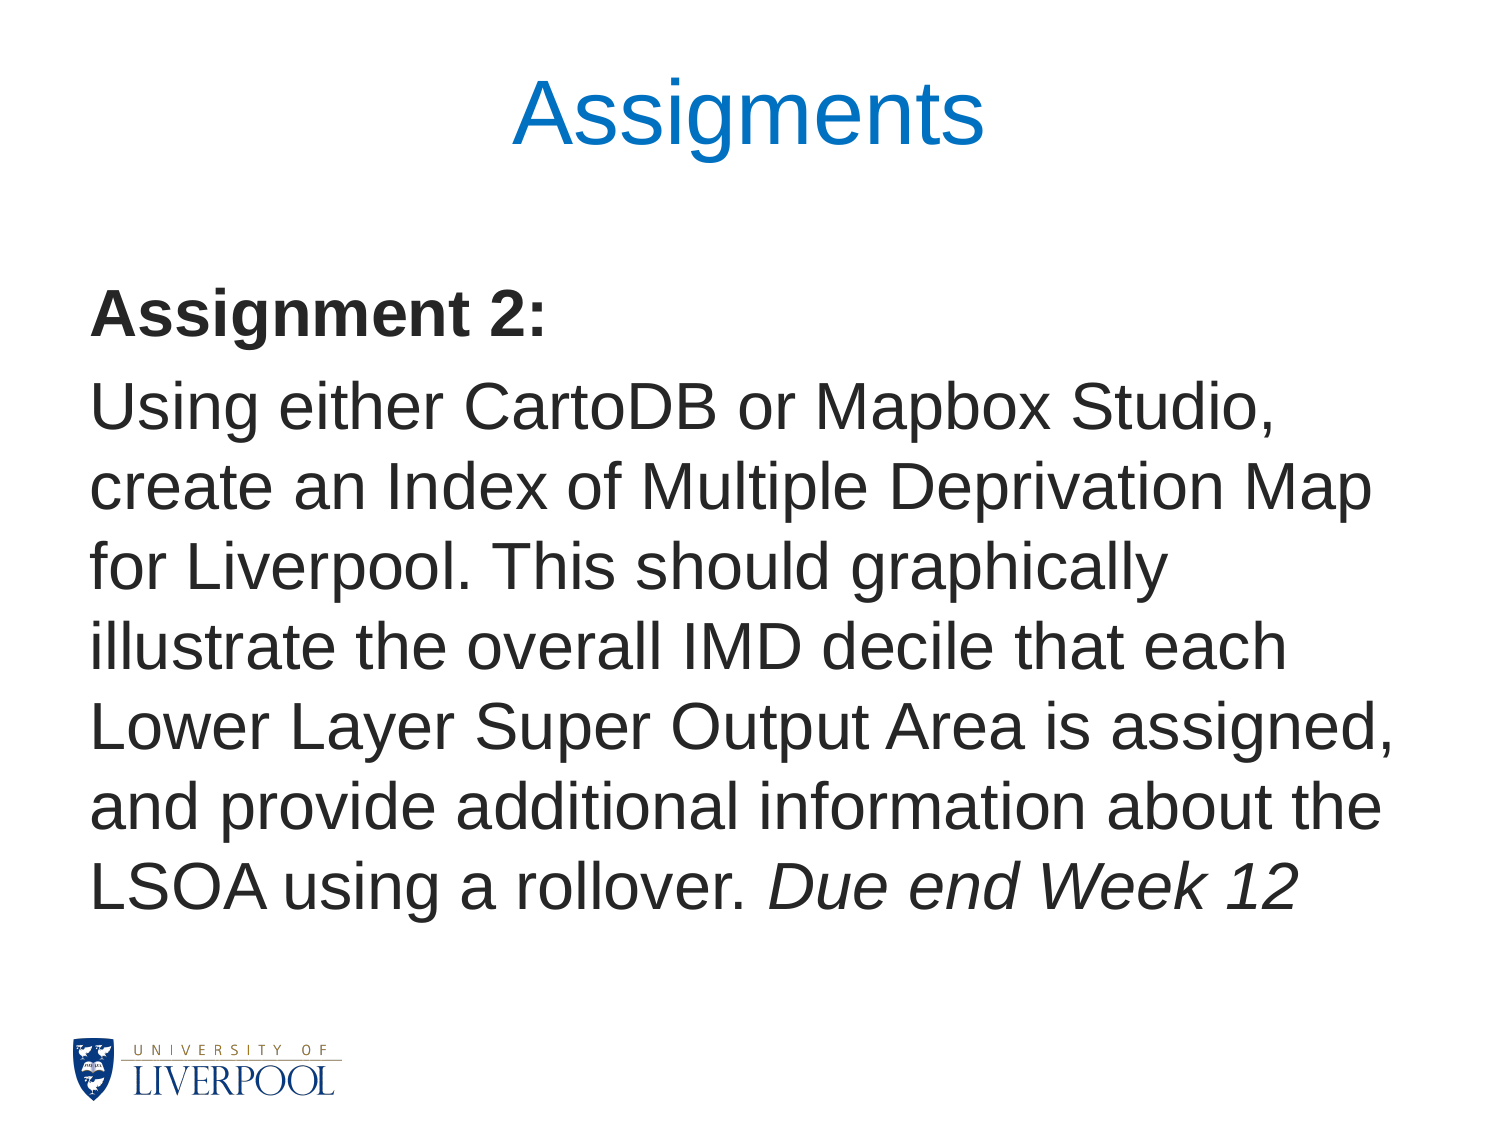

# Assigments
Assignment 2:
Using either CartoDB or Mapbox Studio, create an Index of Multiple Deprivation Map for Liverpool. This should graphically illustrate the overall IMD decile that each Lower Layer Super Output Area is assigned, and provide additional information about the LSOA using a rollover. Due end Week 12